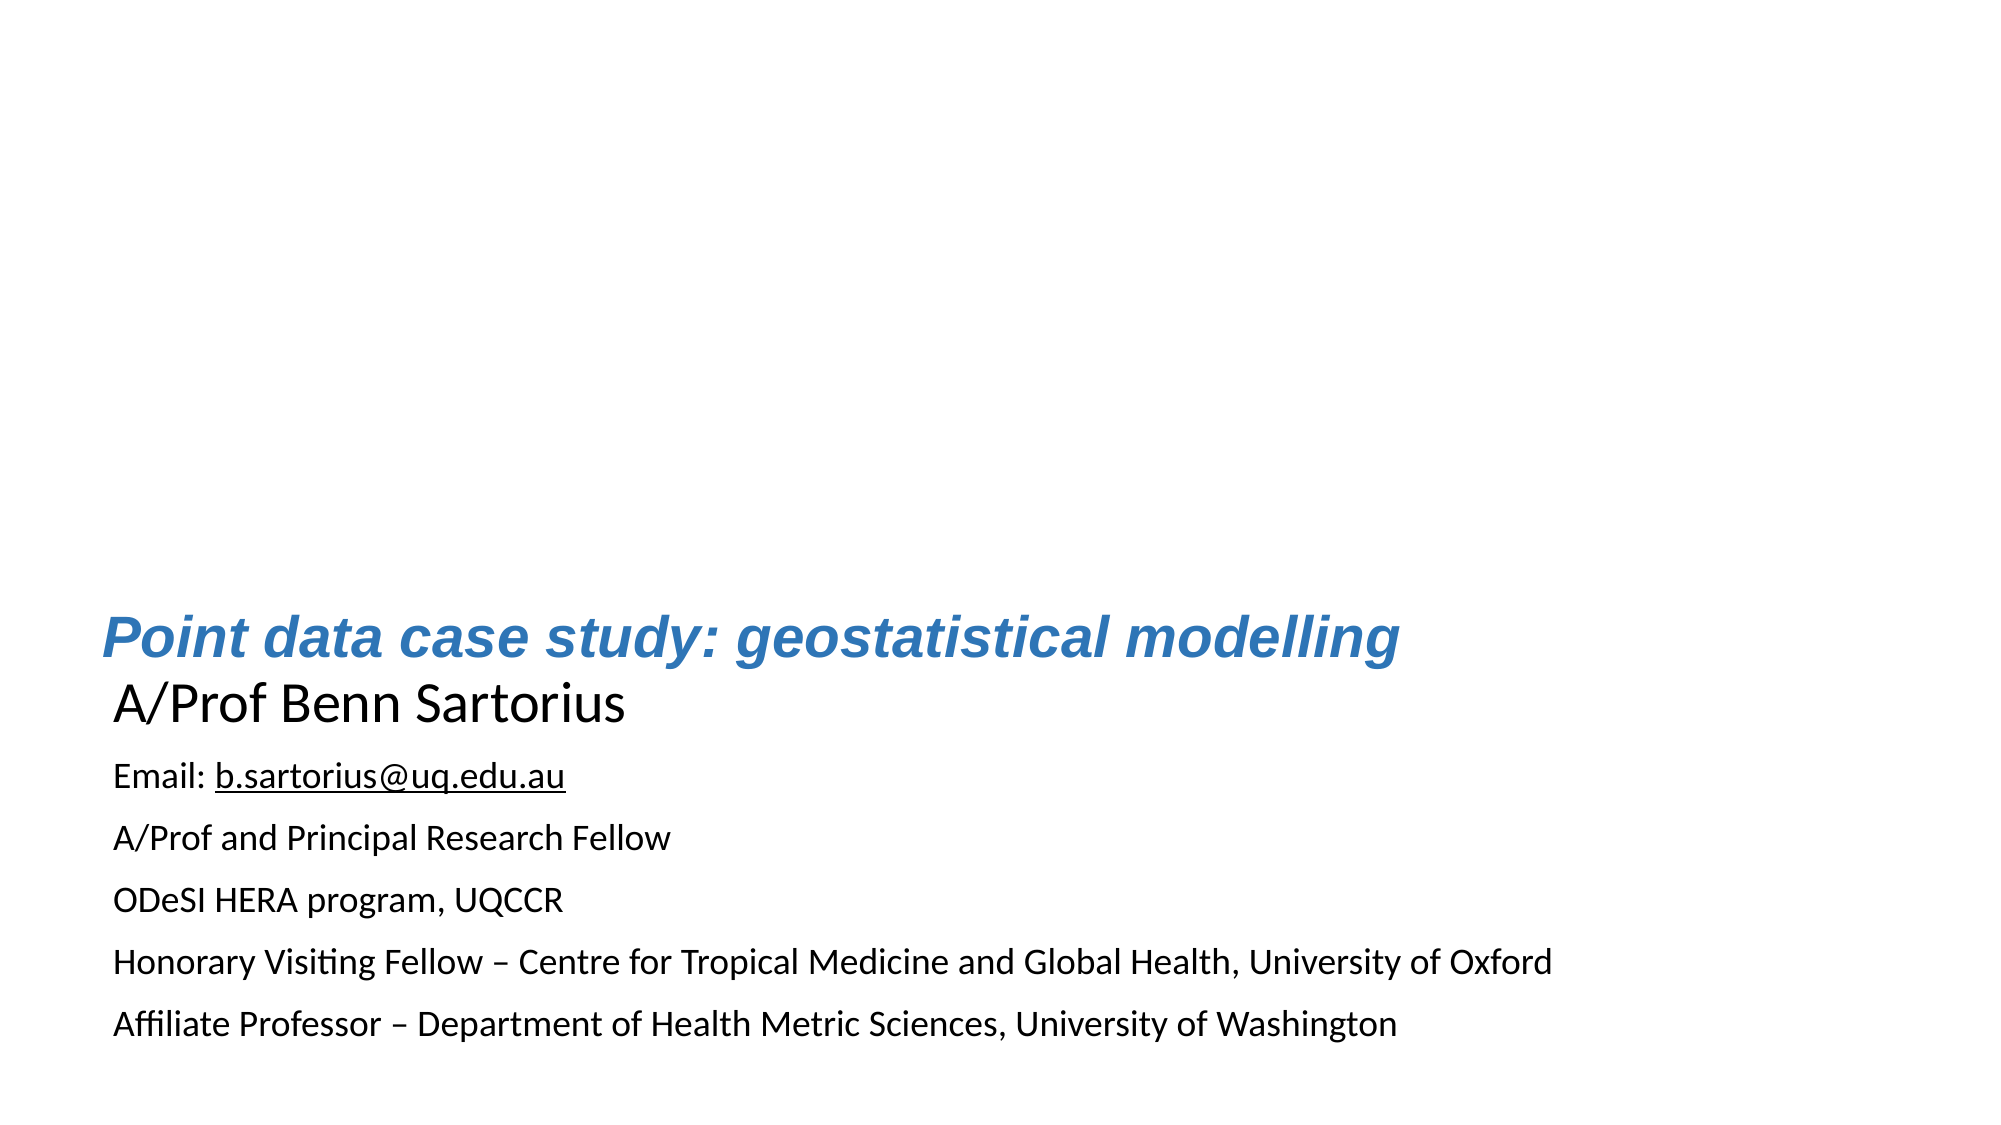

# Point data case study: geostatistical modelling
A/Prof Benn Sartorius
Email: b.sartorius@uq.edu.au
A/Prof and Principal Research Fellow
ODeSI HERA program, UQCCR
Honorary Visiting Fellow – Centre for Tropical Medicine and Global Health, University of Oxford
Affiliate Professor – Department of Health Metric Sciences, University of Washington